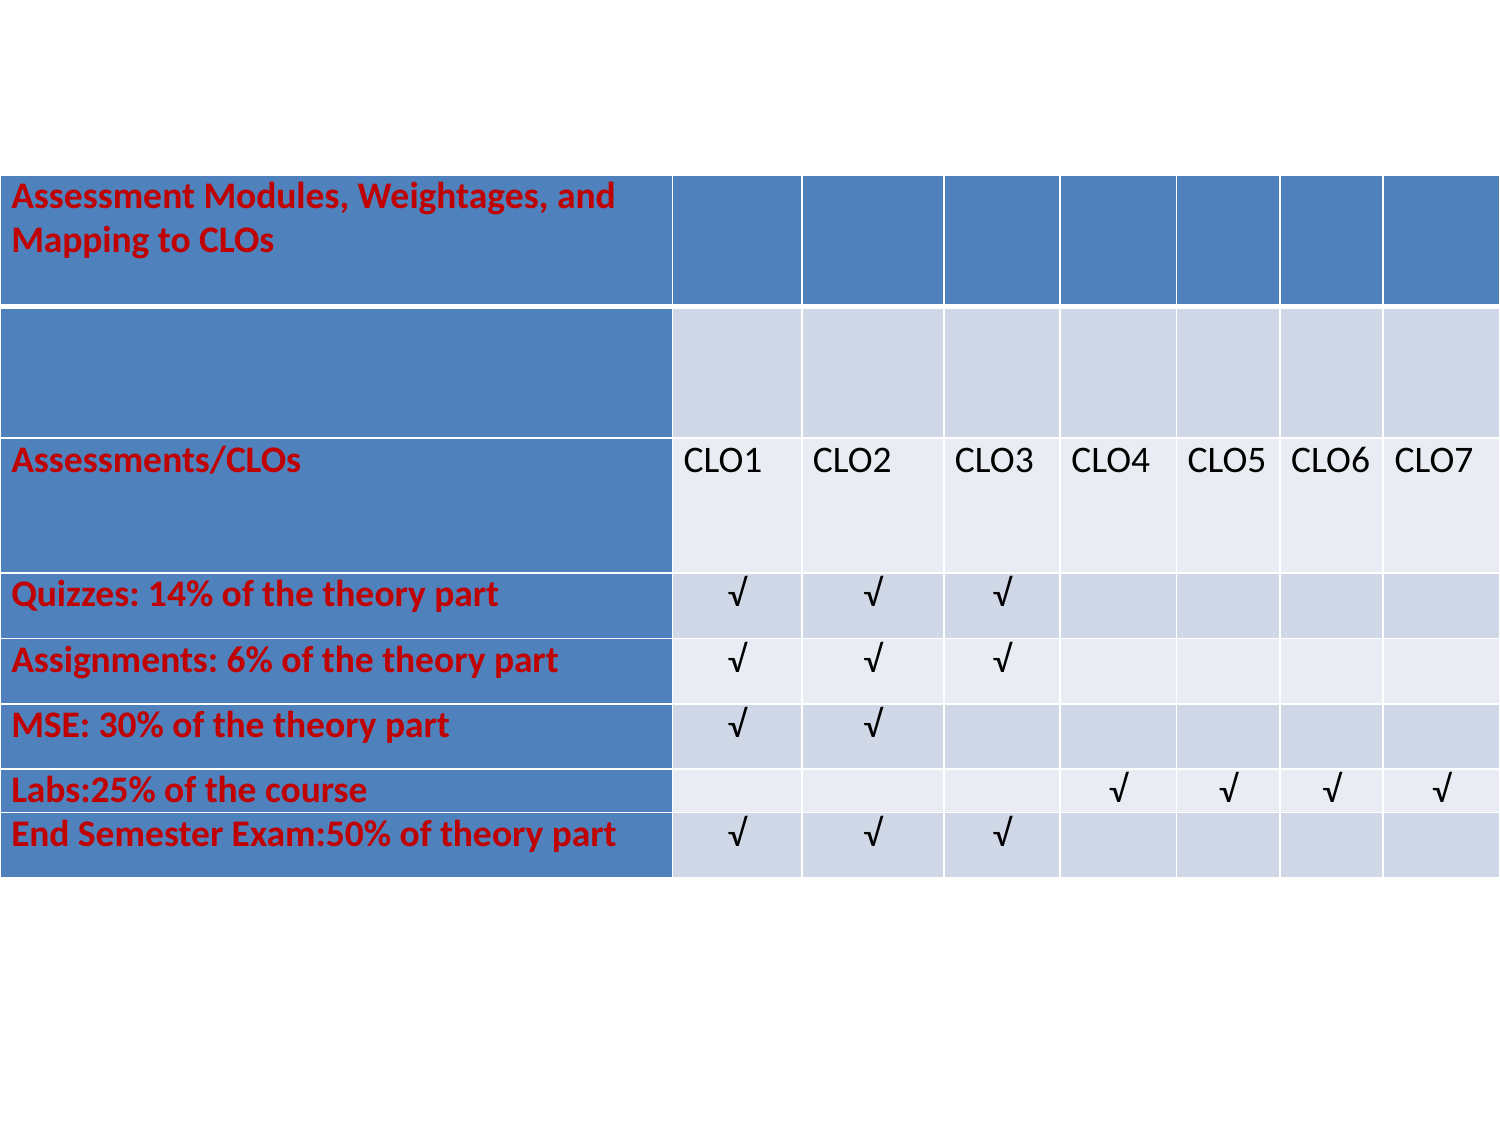

| Assessment Modules, Weightages, and Mapping to CLOs |  |  |  |  |  |  |  |
| --- | --- | --- | --- | --- | --- | --- | --- |
|  |  |  |  |  |  |  |  |
| Assessments/CLOs | CLO1 | CLO2 | CLO3 | CLO4 | CLO5 | CLO6 | CLO7 |
| Quizzes: 14% of the theory part | √ | √ | √ |  |  |  |  |
| Assignments: 6% of the theory part | √ | √ | √ |  |  |  |  |
| MSE: 30% of the theory part | √ | √ |  |  |  |  |  |
| Labs:25% of the course |  |  |  | √ | √ | √ | √ |
| End Semester Exam:50% of theory part | √ | √ | √ |  |  |  |  |